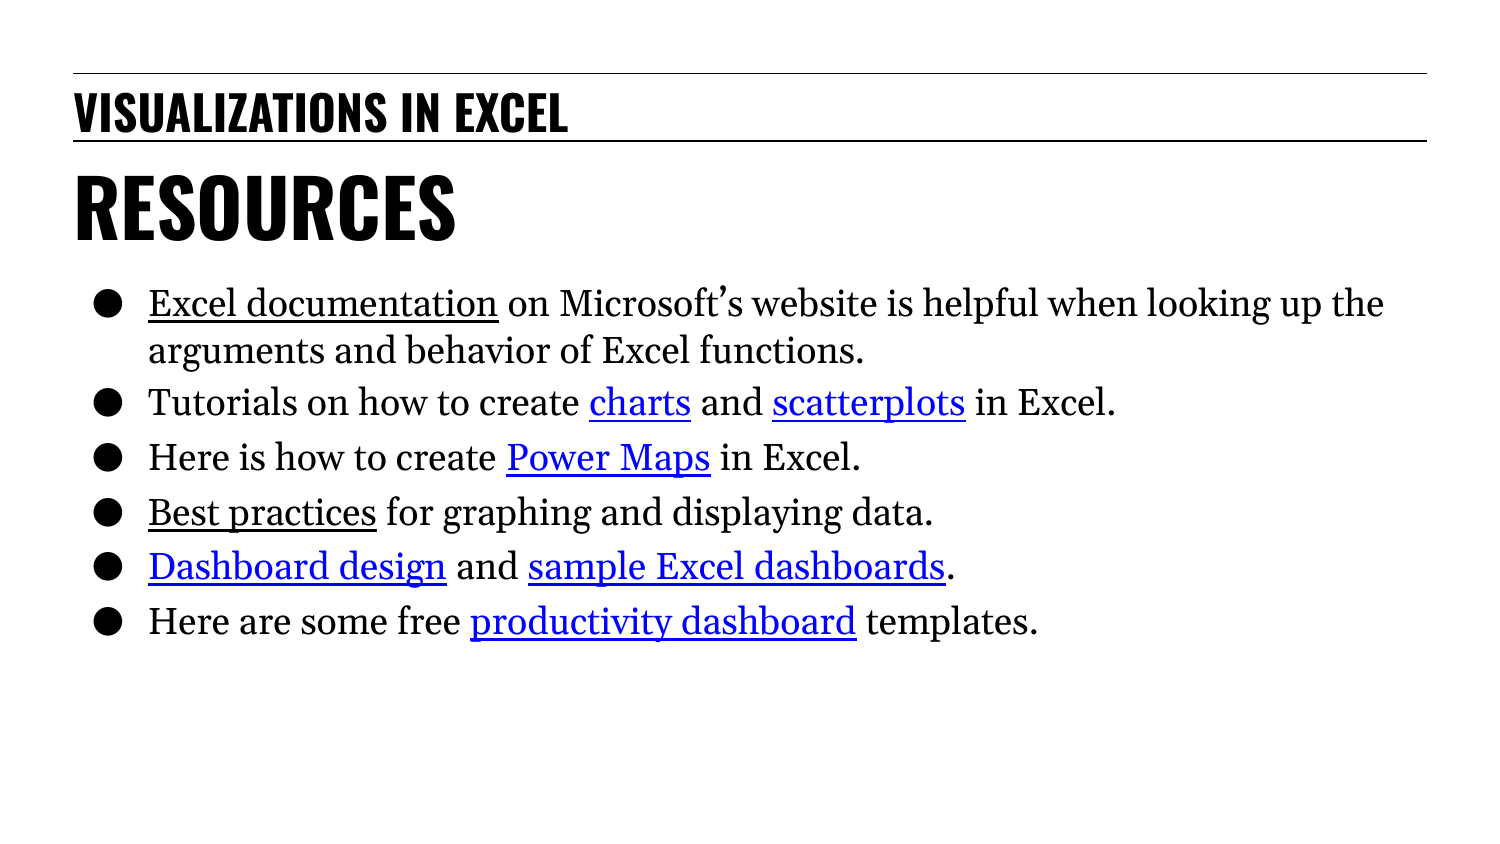

VISUALIZATIONS IN EXCEL

# RESOURCES
Excel documentation on Microsoft’s website is helpful when looking up the arguments and behavior of Excel functions.
Tutorials on how to create charts and scatterplots in Excel.
Here is how to create Power Maps in Excel.
Best practices for graphing and displaying data.
Dashboard design and sample Excel dashboards.
Here are some free productivity dashboard templates.